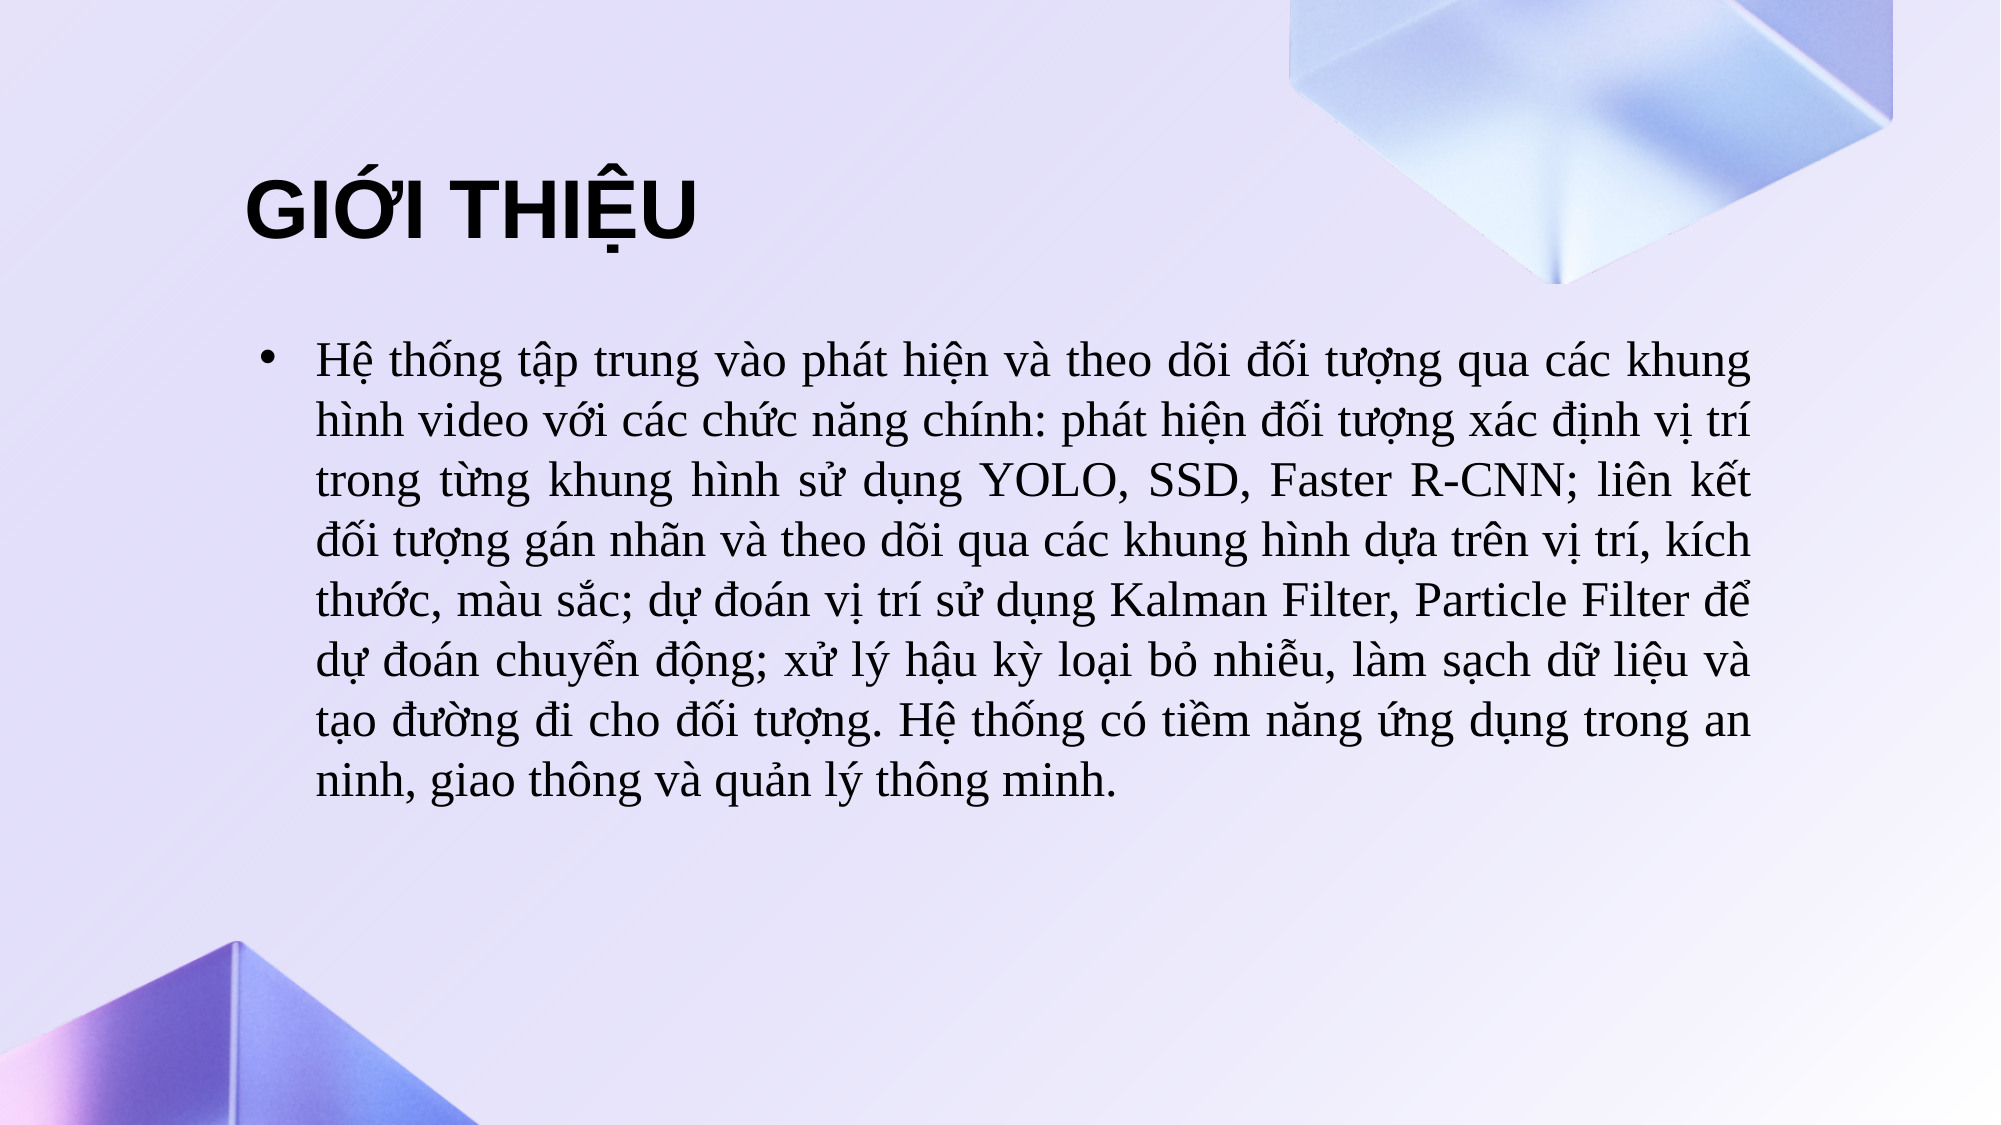

# GIỚI THIỆU
Hệ thống tập trung vào phát hiện và theo dõi đối tượng qua các khung hình video với các chức năng chính: phát hiện đối tượng xác định vị trí trong từng khung hình sử dụng YOLO, SSD, Faster R-CNN; liên kết đối tượng gán nhãn và theo dõi qua các khung hình dựa trên vị trí, kích thước, màu sắc; dự đoán vị trí sử dụng Kalman Filter, Particle Filter để dự đoán chuyển động; xử lý hậu kỳ loại bỏ nhiễu, làm sạch dữ liệu và tạo đường đi cho đối tượng. Hệ thống có tiềm năng ứng dụng trong an ninh, giao thông và quản lý thông minh.